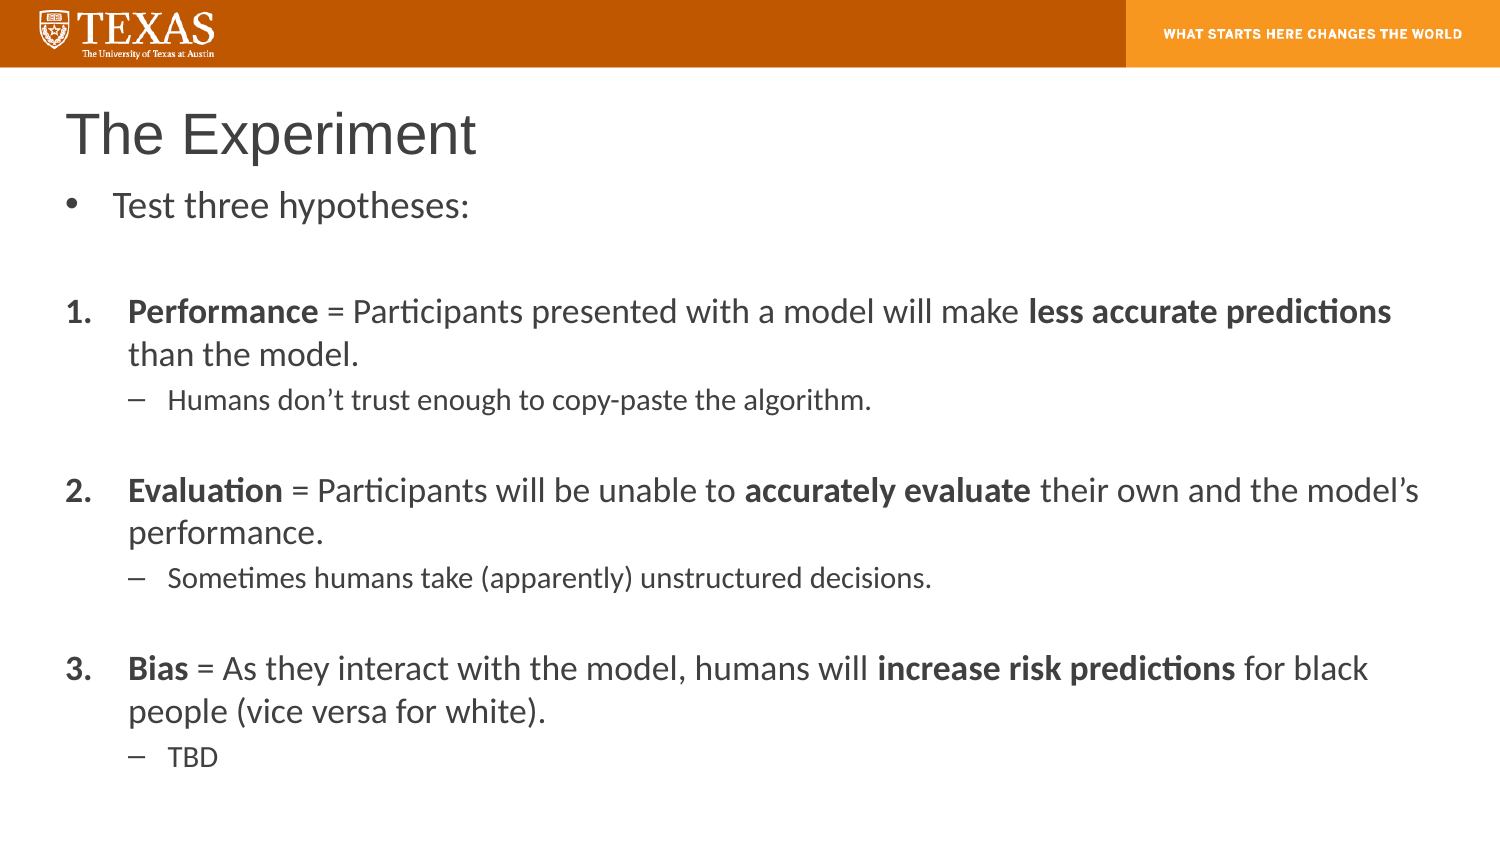

# The Experiment
Test three hypotheses:

Performance = Participants presented with a model will make less accurate predictions than the model.
Humans don’t trust enough to copy-paste the algorithm.

Evaluation = Participants will be unable to accurately evaluate their own and the model’s performance.
Sometimes humans take (apparently) unstructured decisions.

Bias = As they interact with the model, humans will increase risk predictions for black people (vice versa for white).
TBD